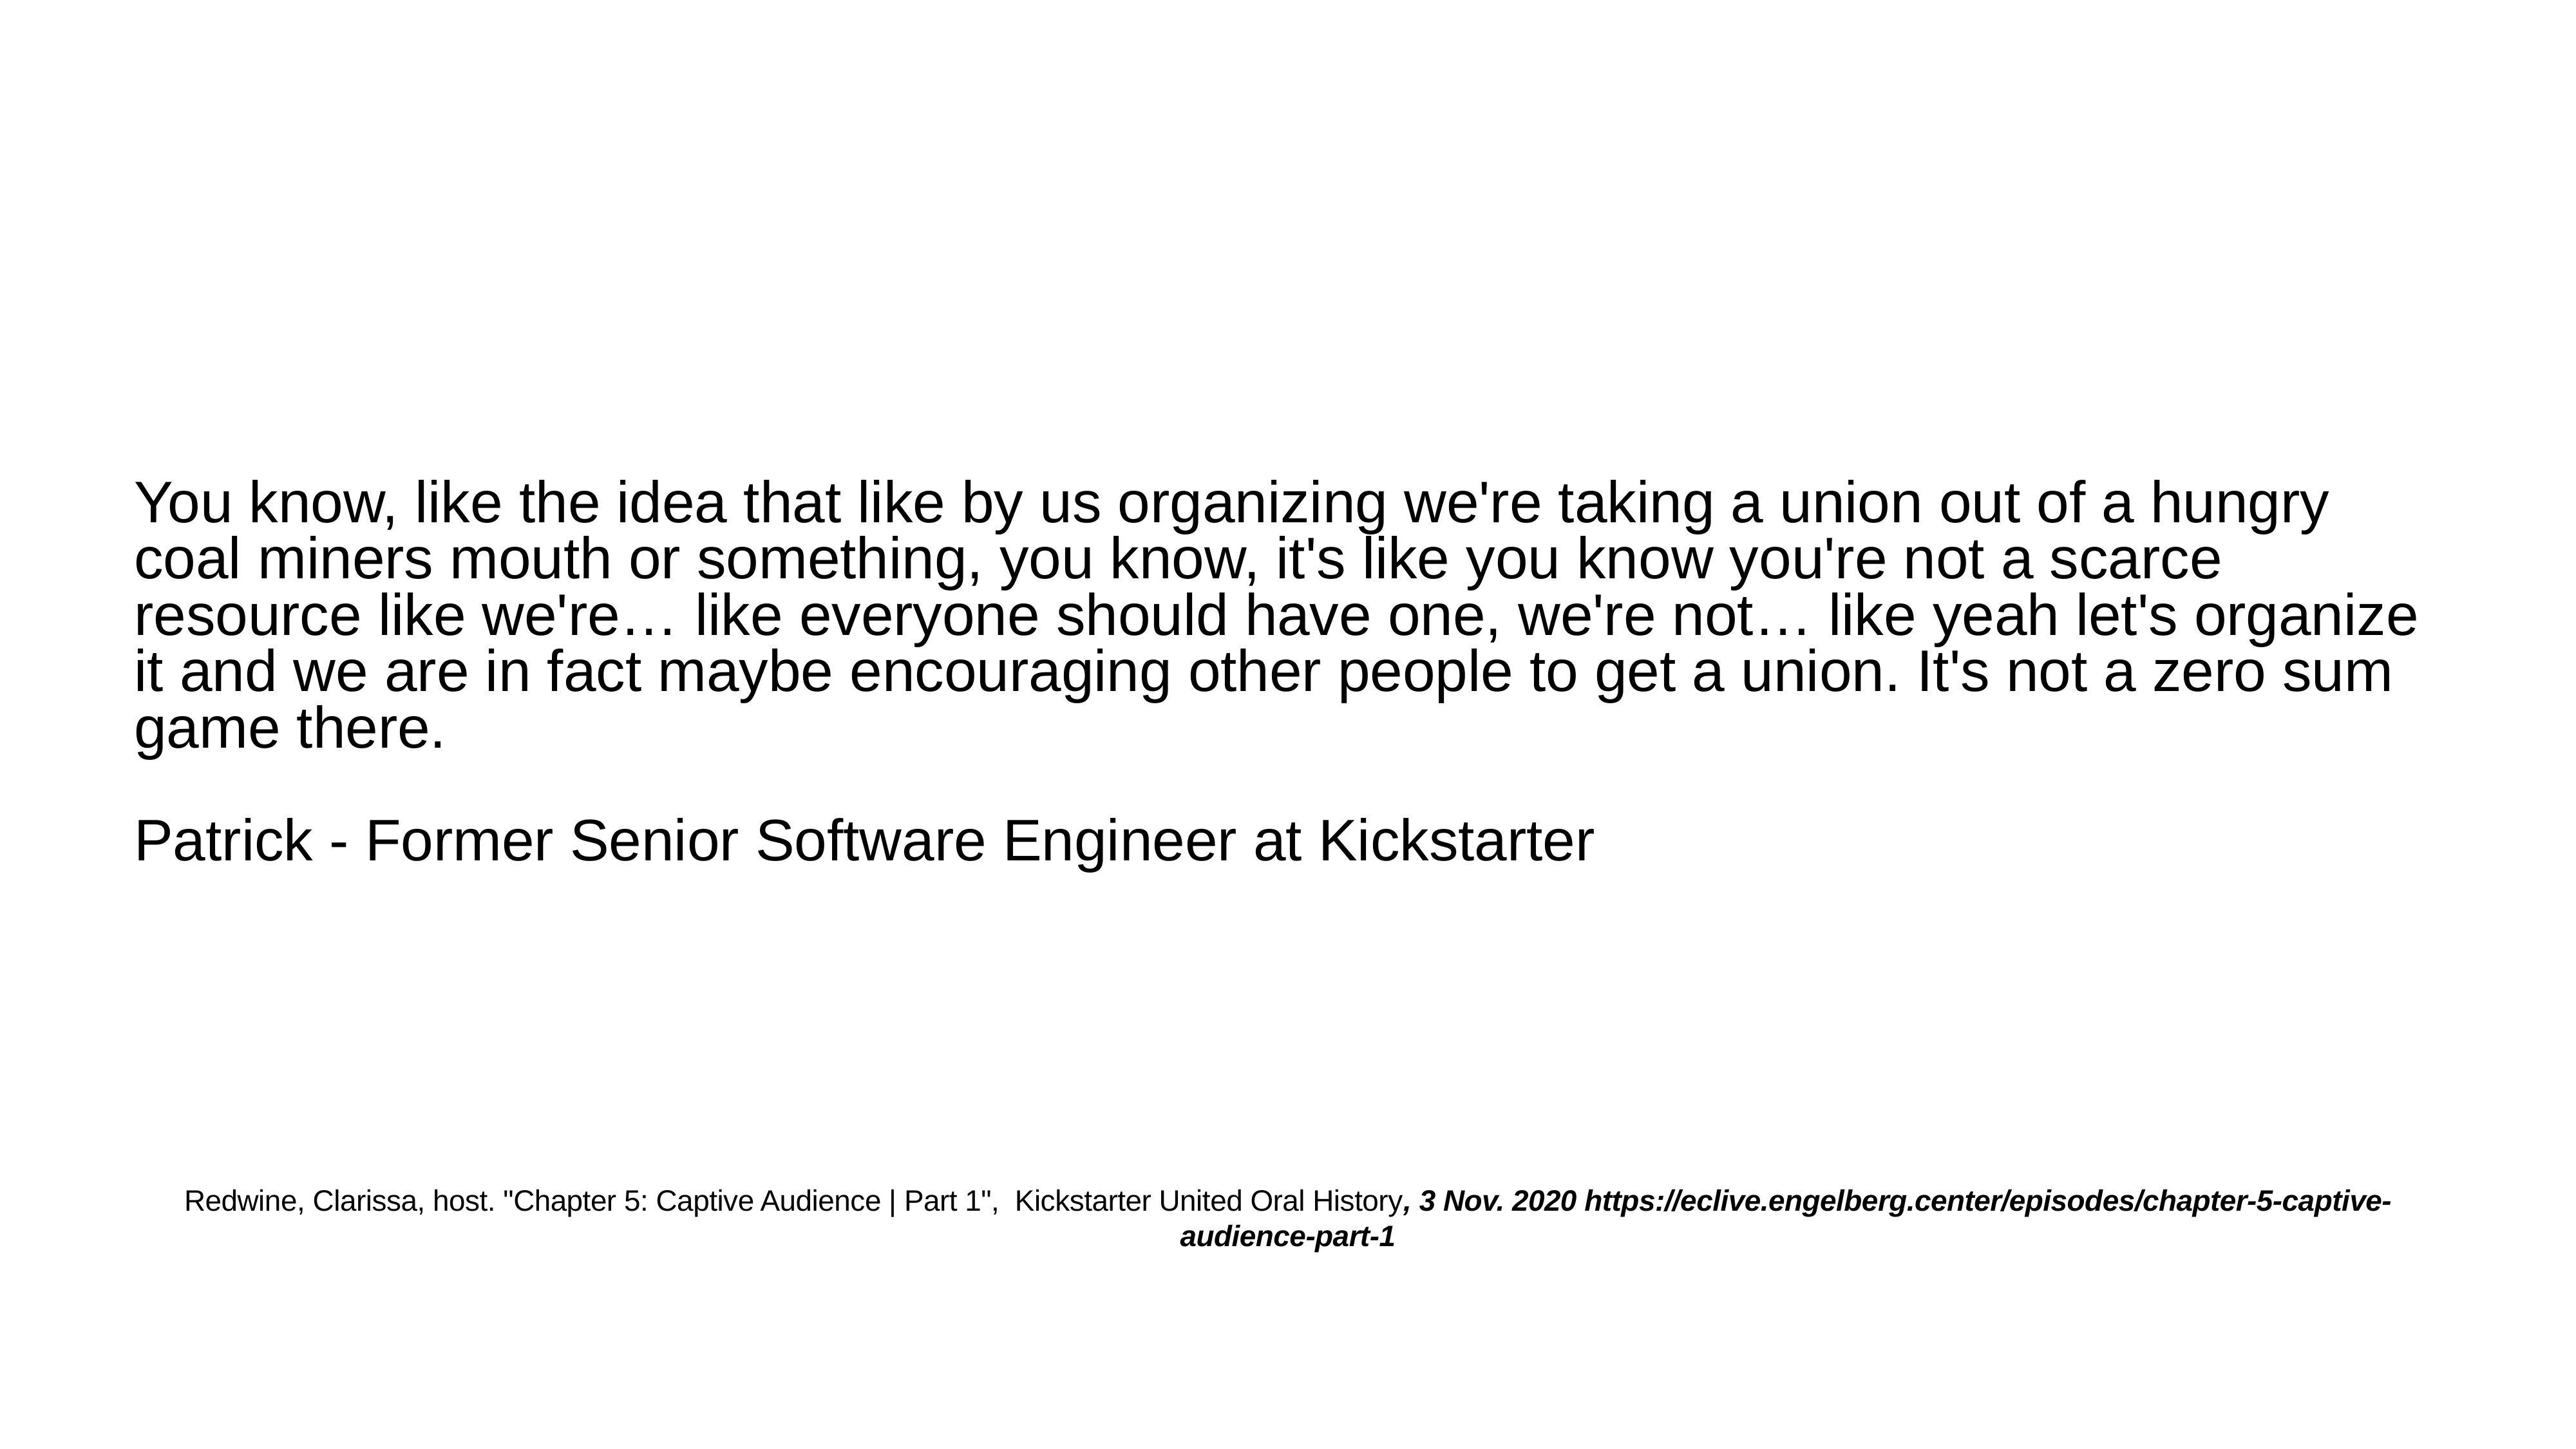

You know, like the idea that like by us organizing we're taking a union out of a hungry coal miners mouth or something, you know, it's like you know you're not a scarce resource like we're… like everyone should have one, we're not… like yeah let's organize it and we are in fact maybe encouraging other people to get a union. It's not a zero sum game there.

Patrick - Former Senior Software Engineer at Kickstarter
Redwine, Clarissa, host. "Chapter 5: Captive Audience | Part 1",  Kickstarter United Oral History, 3 Nov. 2020 https://eclive.engelberg.center/episodes/chapter-5-captive-audience-part-1